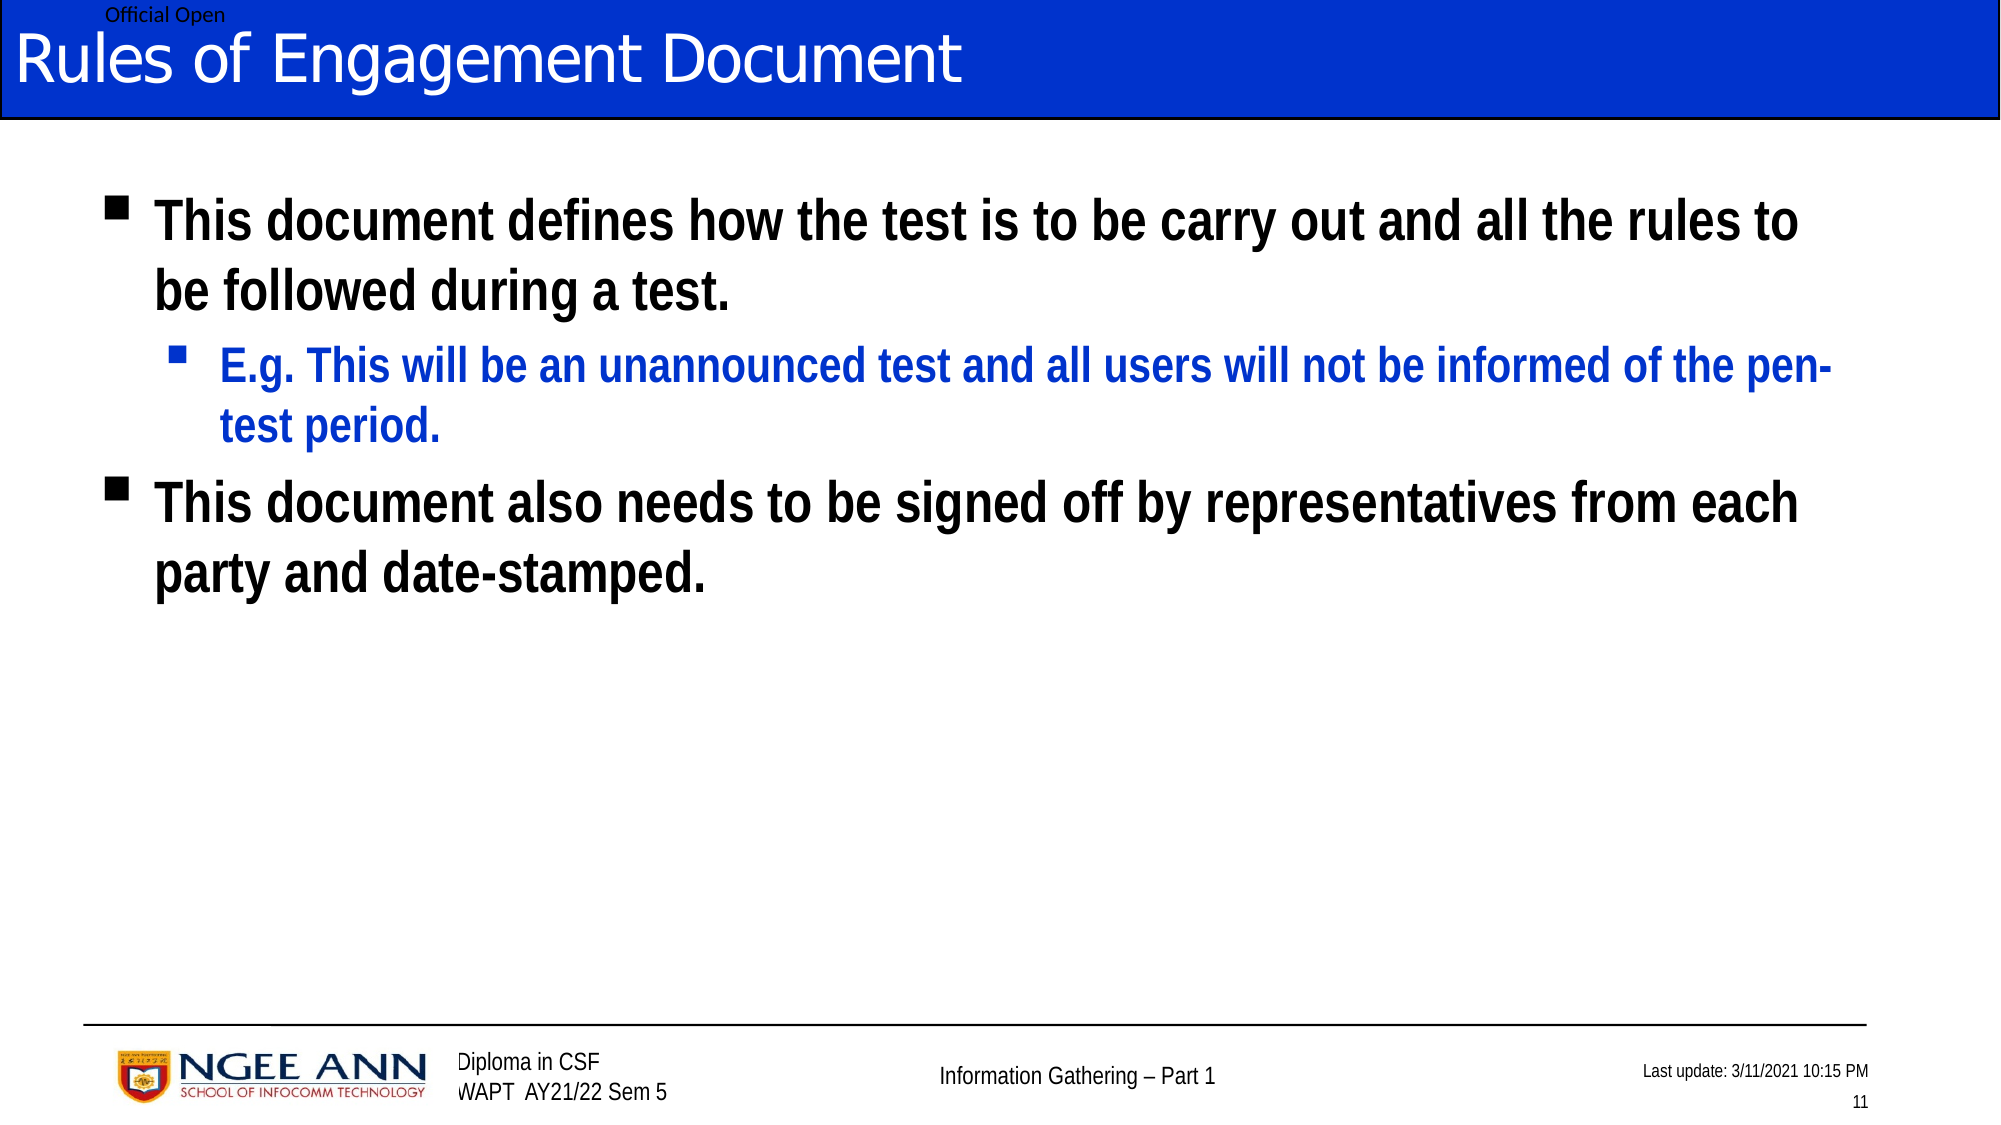

# Rules of Engagement Document
This document defines how the test is to be carry out and all the rules to be followed during a test.
E.g. This will be an unannounced test and all users will not be informed of the pen-test period.
This document also needs to be signed off by representatives from each party and date-stamped.